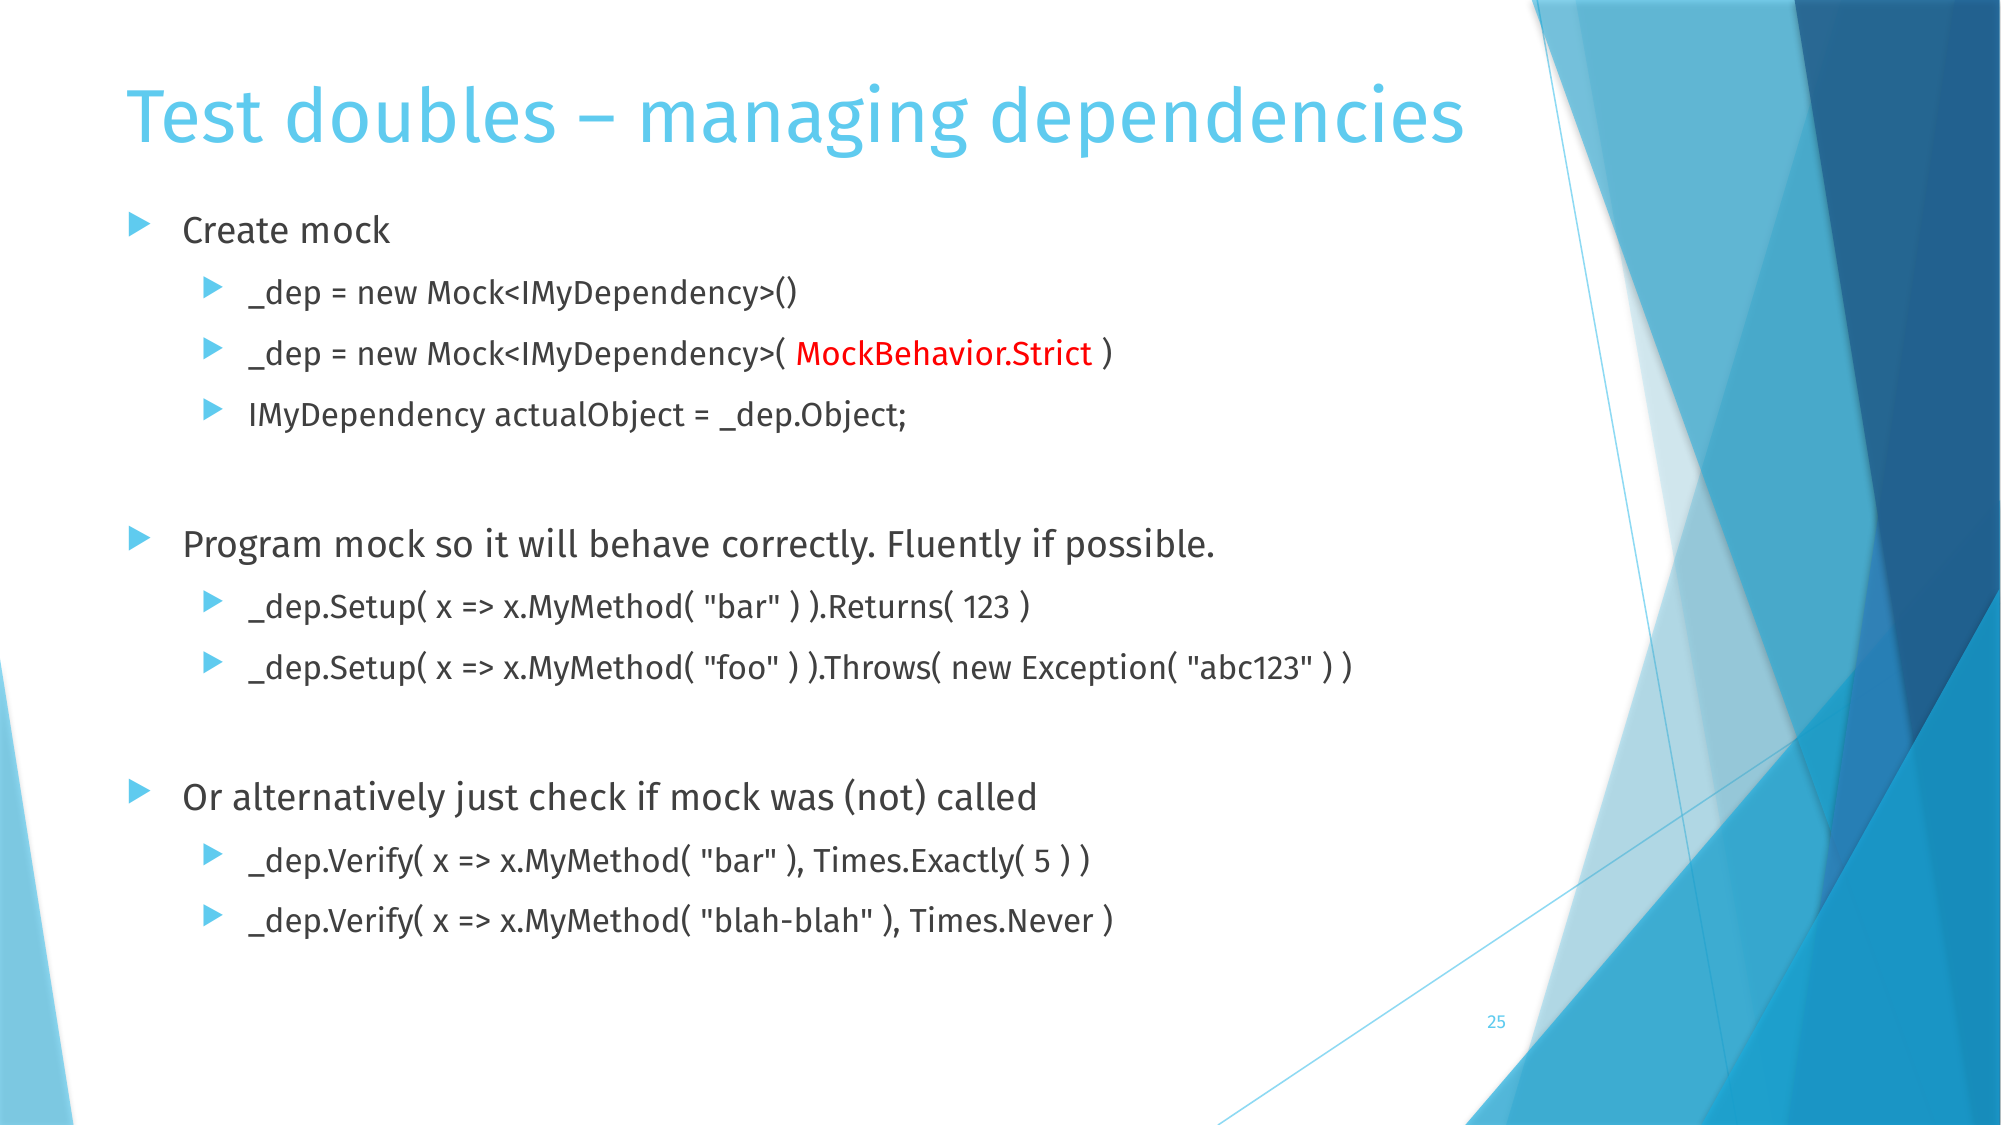

# Test doubles – managing dependencies
Create mock
_dep = new Mock<IMyDependency>()
_dep = new Mock<IMyDependency>( MockBehavior.Strict )
IMyDependency actualObject = _dep.Object;

Program mock so it will behave correctly. Fluently if possible.
_dep.Setup( x => x.MyMethod( "bar" ) ).Returns( 123 )
_dep.Setup( x => x.MyMethod( "foo" ) ).Throws( new Exception( "abc123" ) )

Or alternatively just check if mock was (not) called
_dep.Verify( x => x.MyMethod( "bar" ), Times.Exactly( 5 ) )
_dep.Verify( x => x.MyMethod( "blah-blah" ), Times.Never )
25